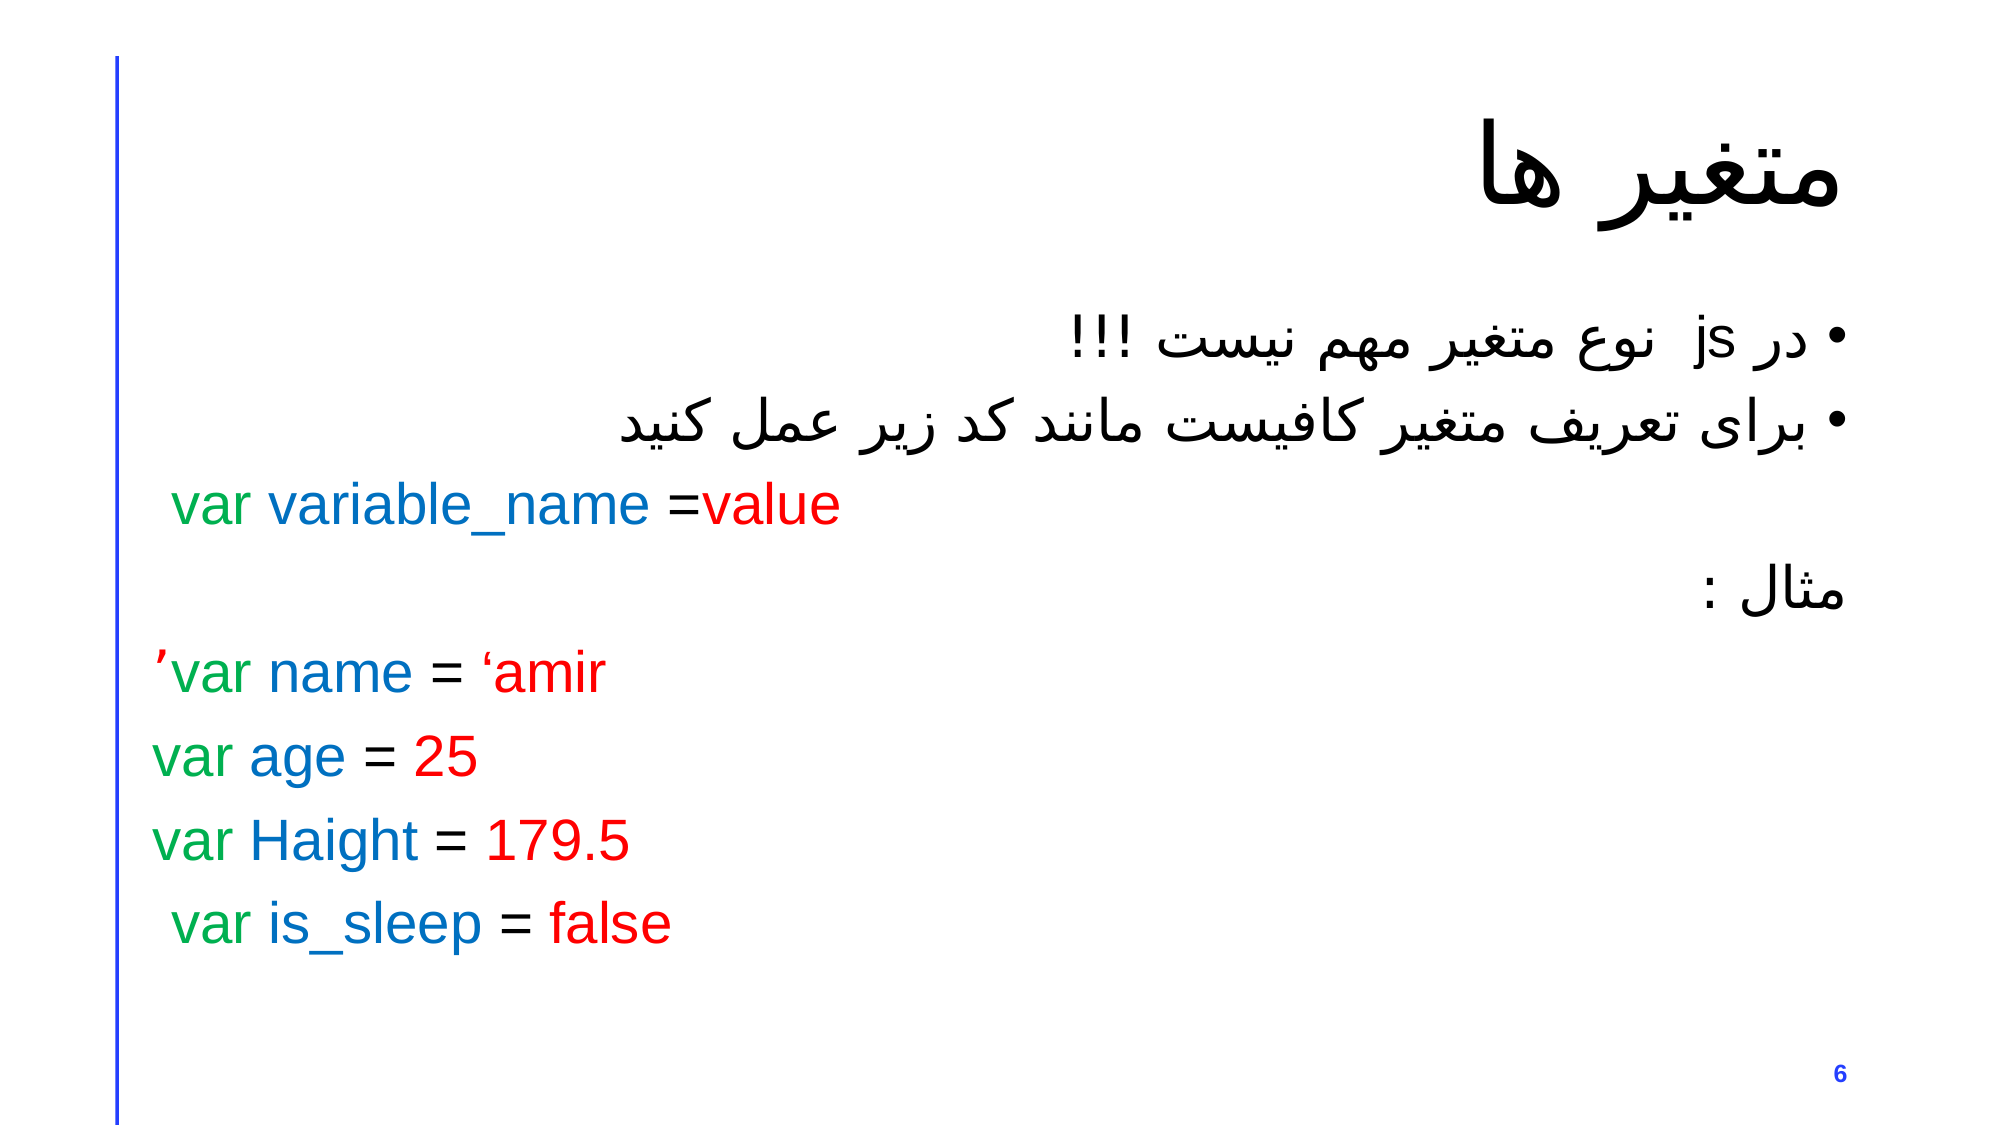

# متغیر ها
در js  نوع متغیر مهم نیست !!!
برای تعریف متغیر کافیست مانند کد زیر عمل کنید
var variable_name =value
مثال :
var name = ‘amir’
var age = 25
var Haight = 179.5
var is_sleep = false

6